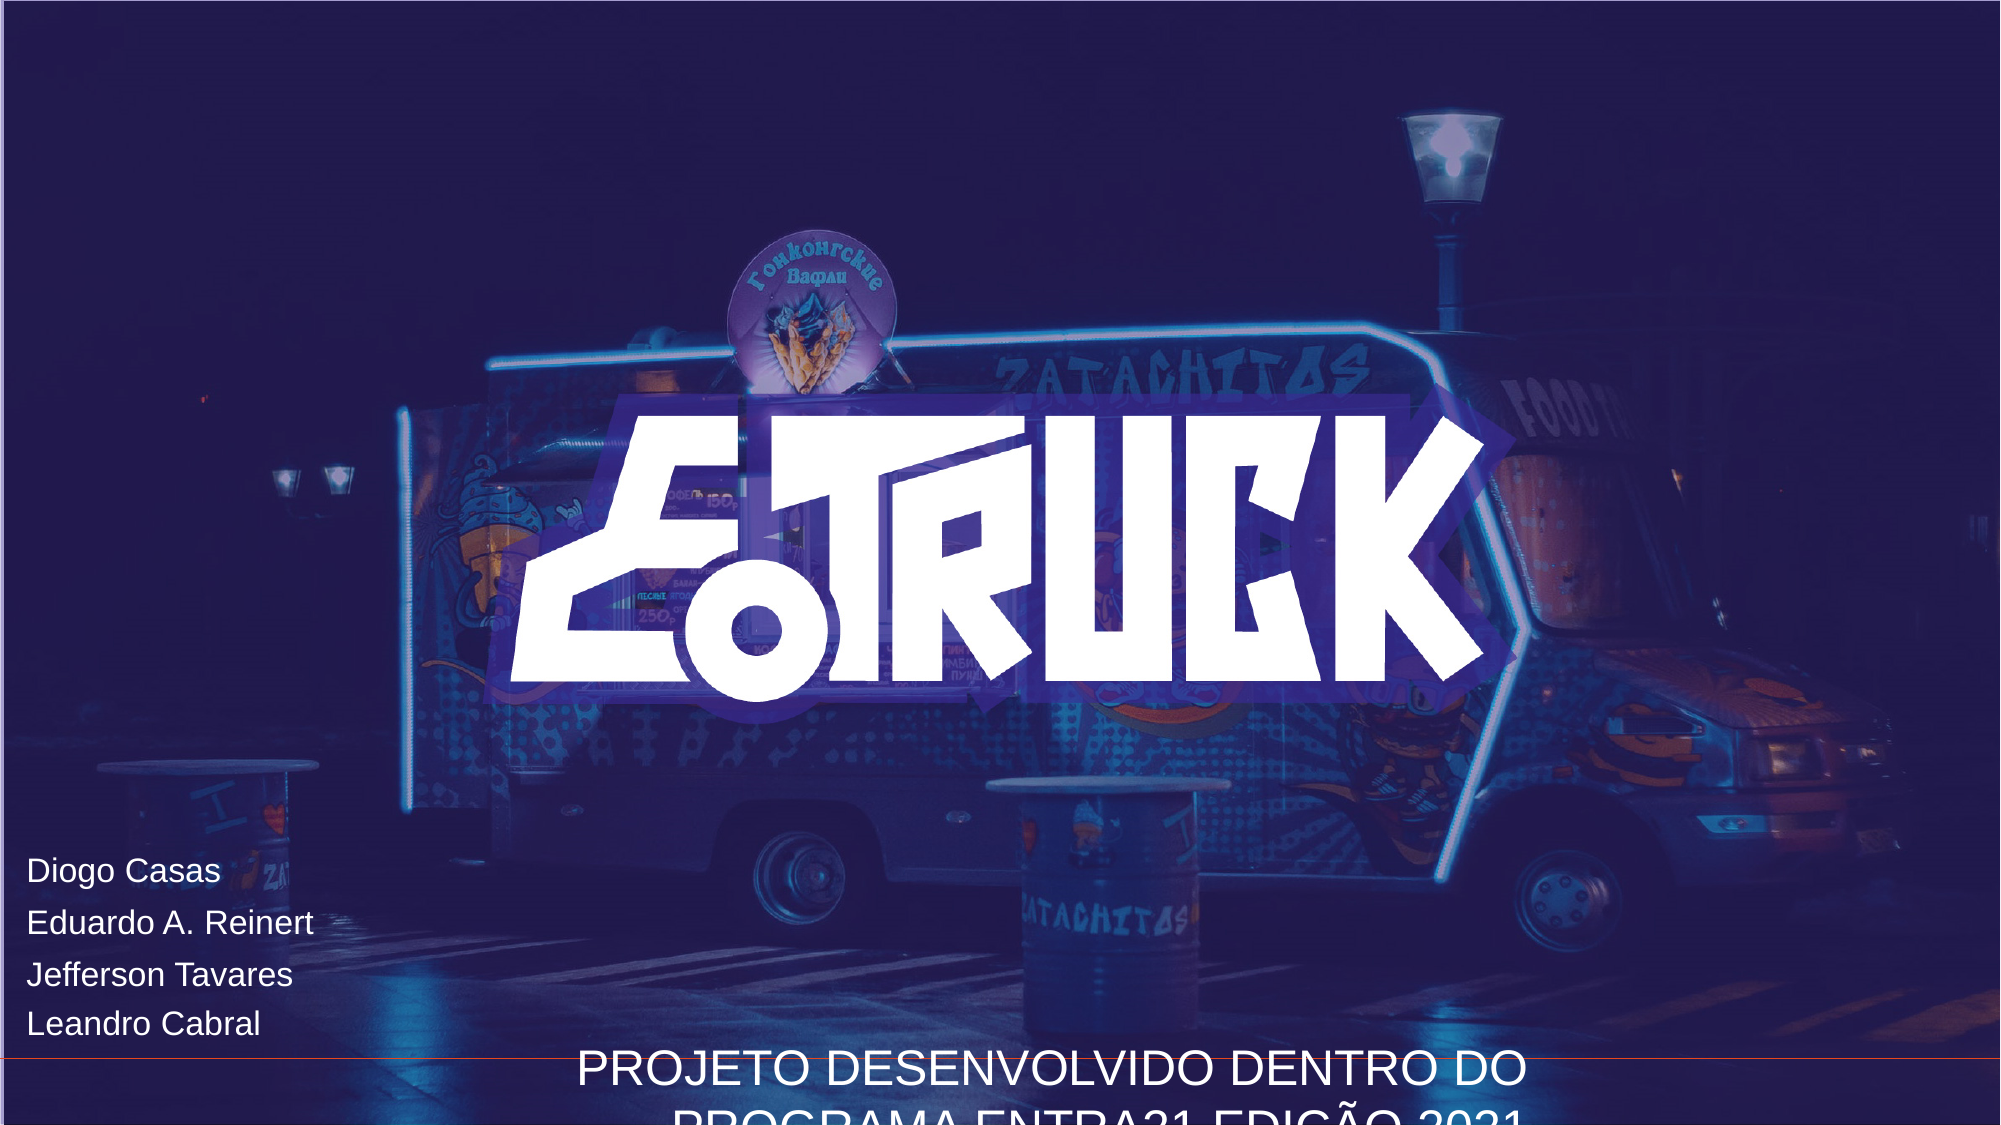

Diogo Casas
Eduardo A. Reinert
Jefferson Tavares
Leandro Cabral

PROJETO desenvolvido dentro do programa ENTRA21 edição 2021